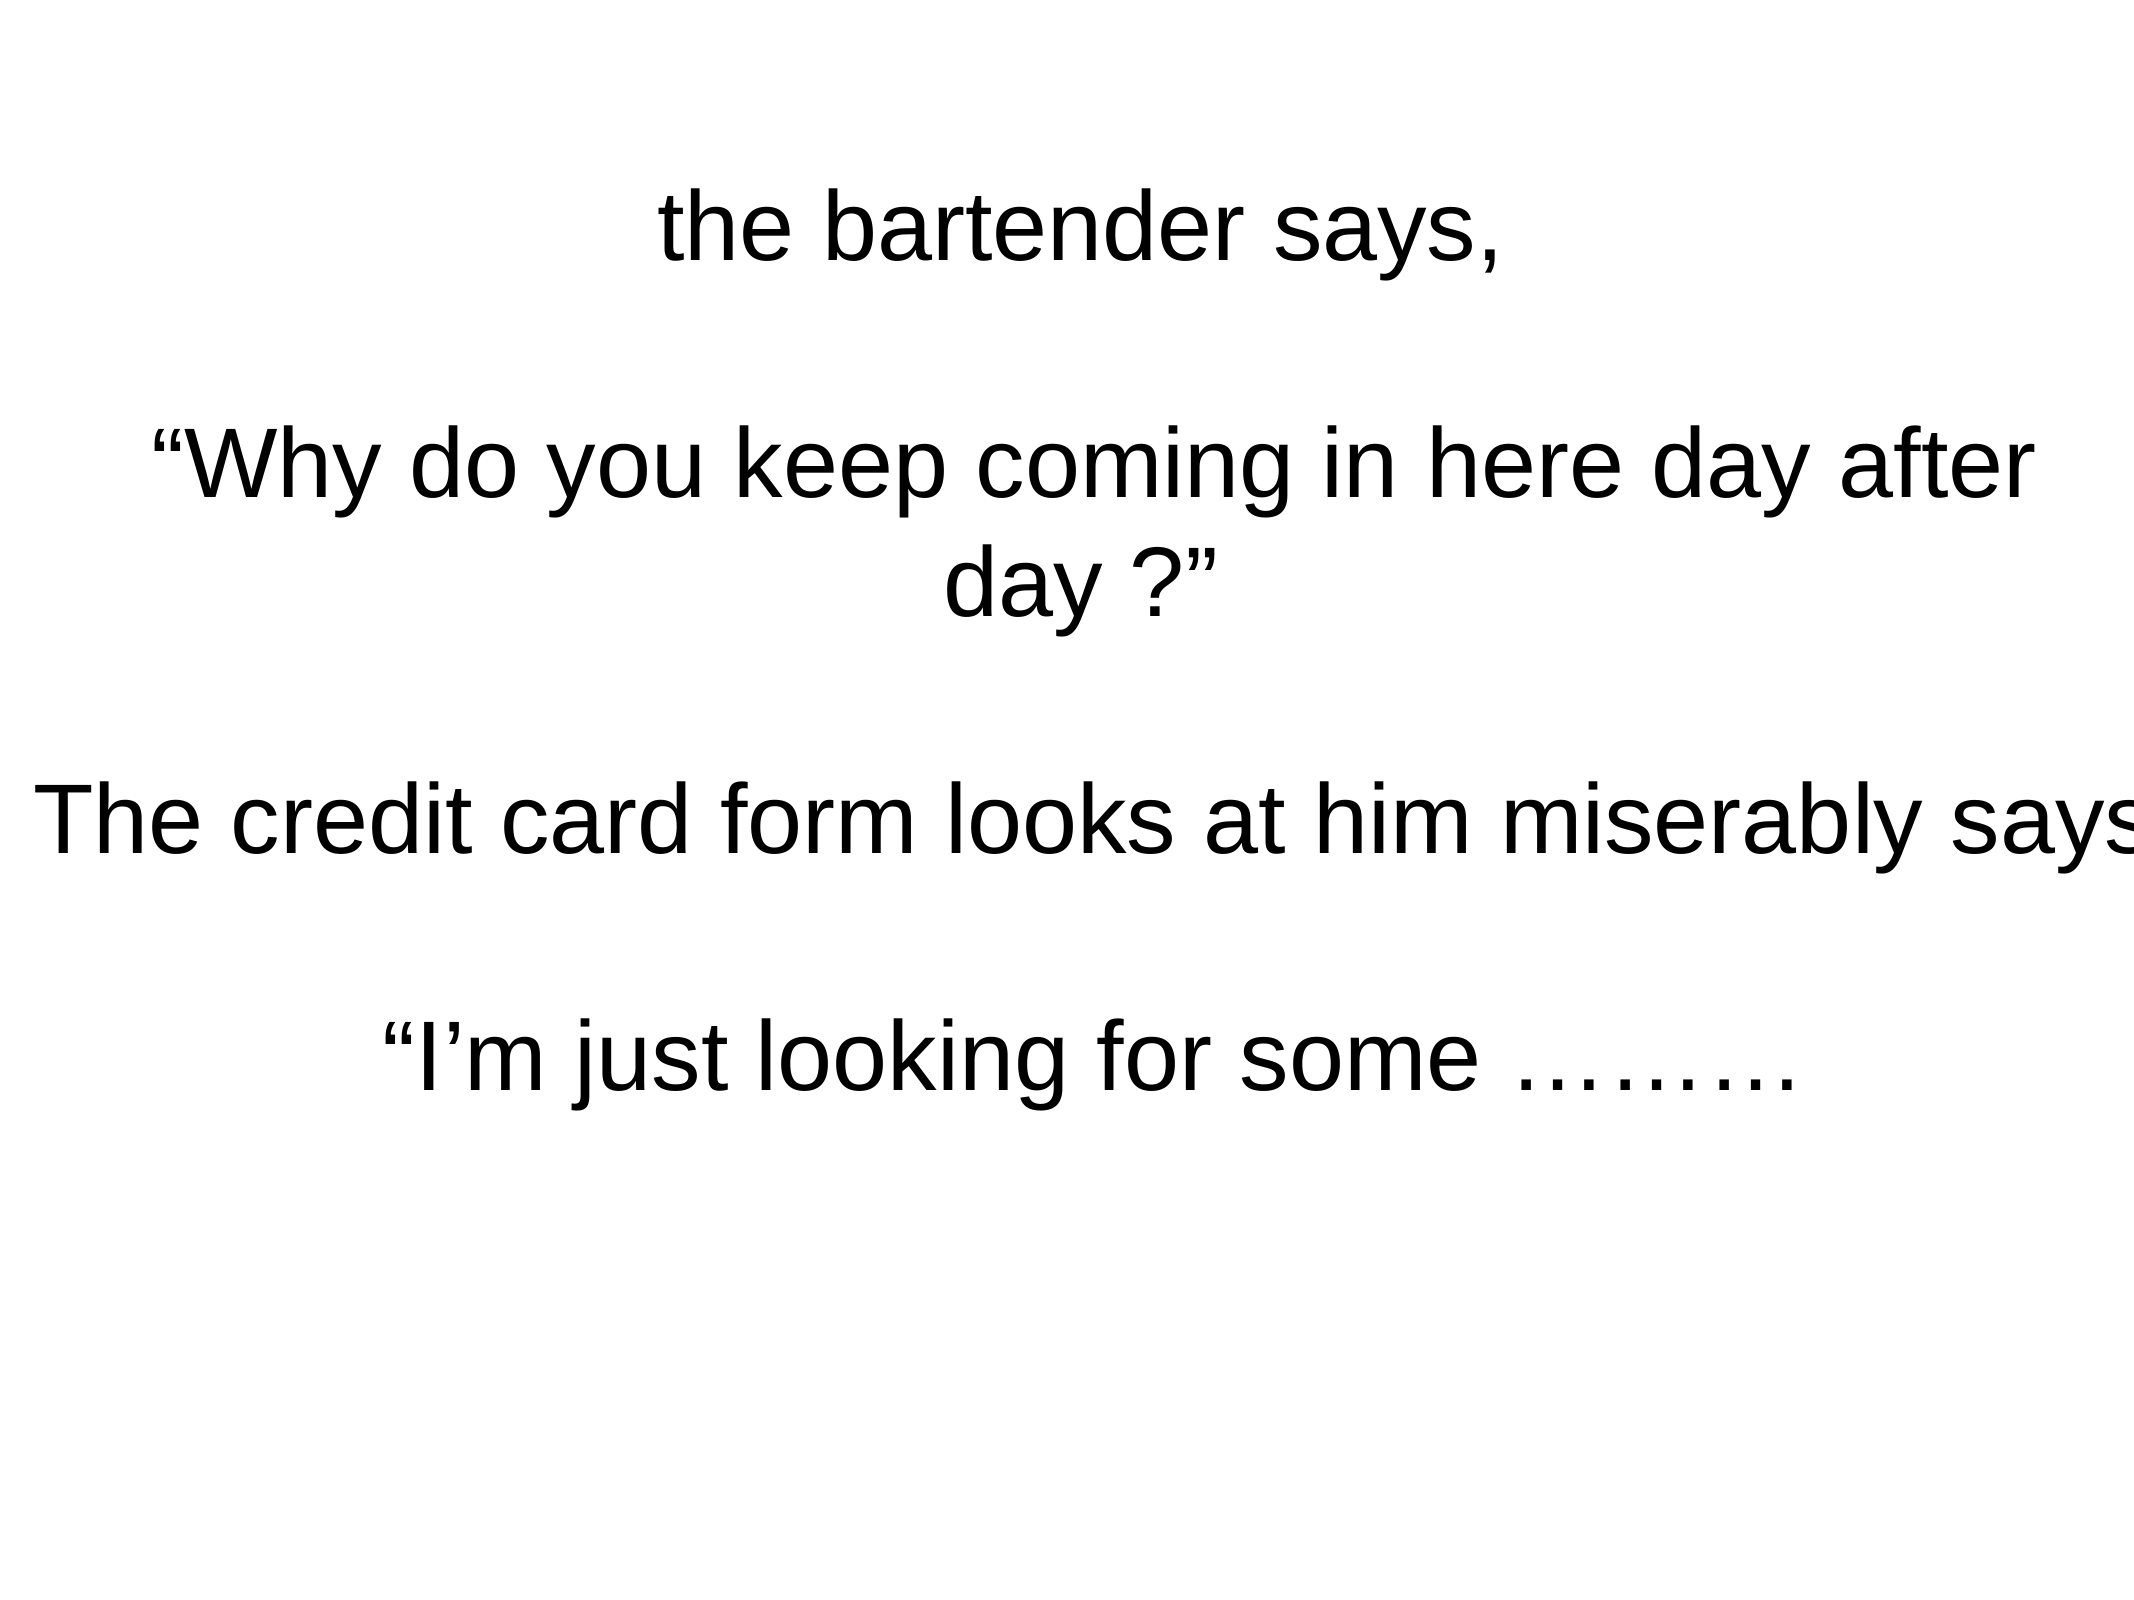

# the bartender says,

“Why do you keep coming in here day after day ?”

The credit card form looks at him miserably says

“I’m just looking for some ………